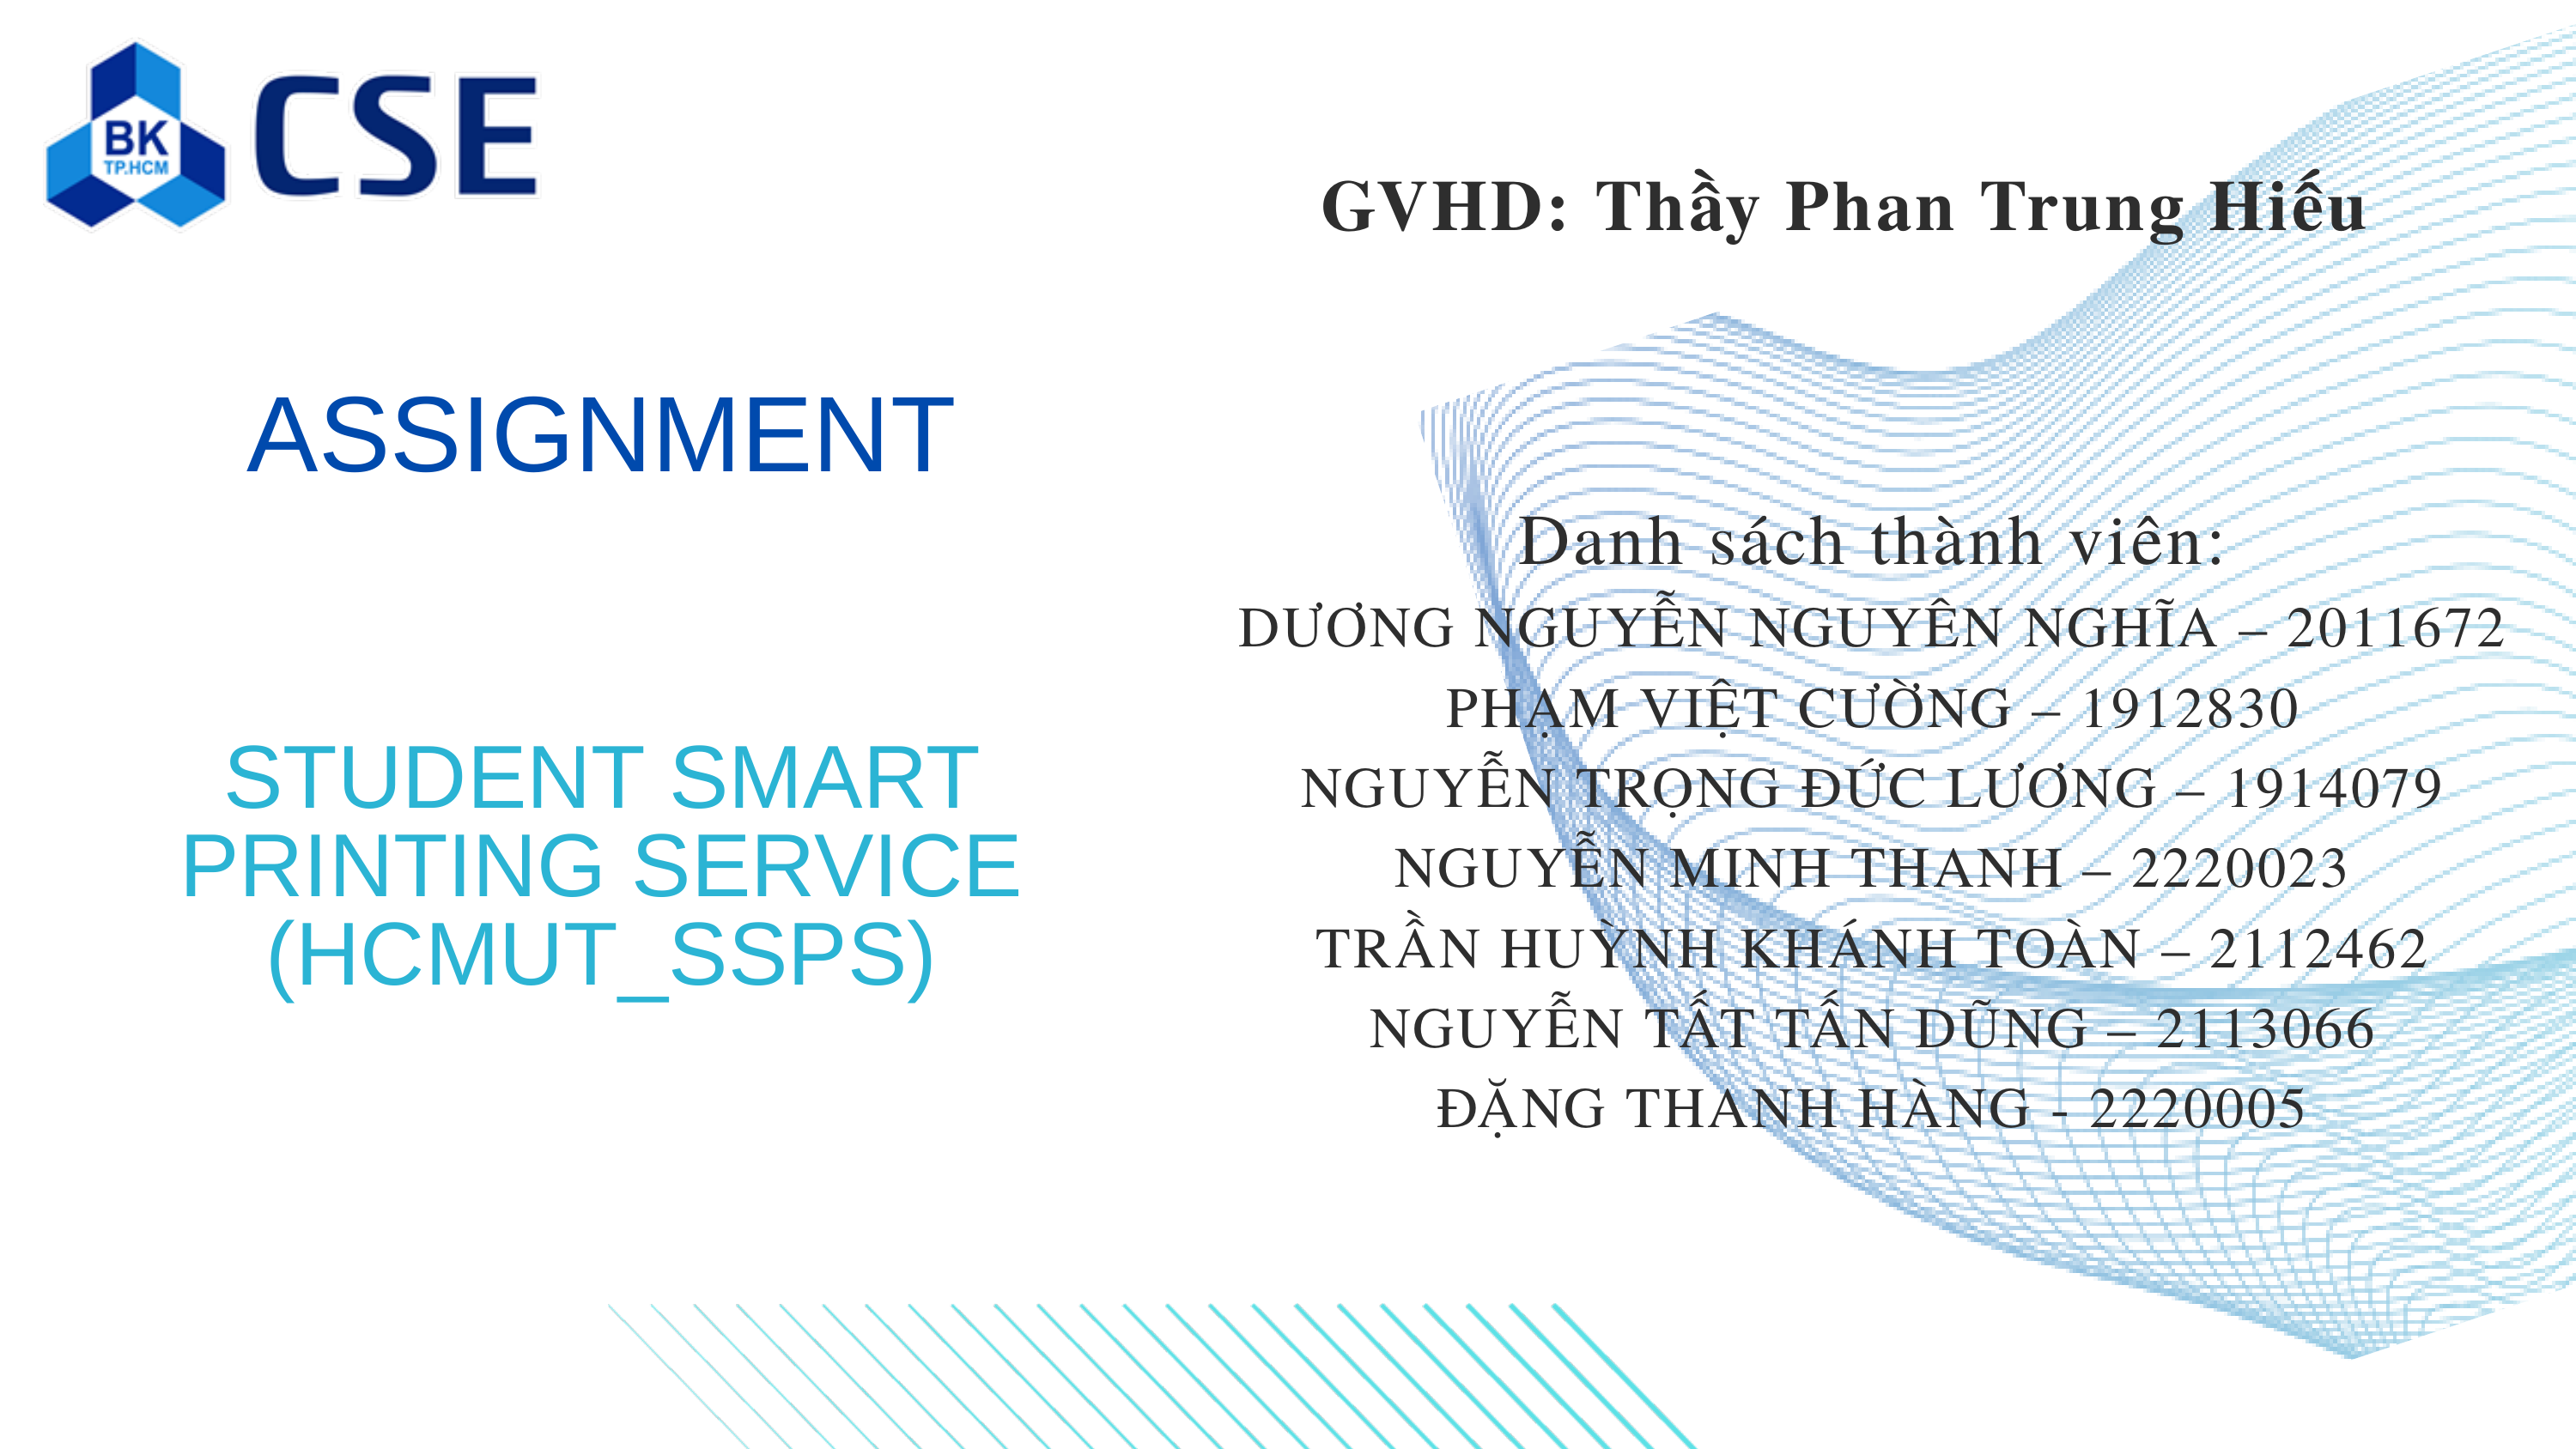

GVHD: Thầy Phan Trung Hiếu

ASSIGNMENT
Danh sách thành viên:
DƯƠNG NGUYỄN NGUYÊN NGHĨA – 2011672
PHẠM VIỆT CƯỜNG – 1912830
NGUYỄN TRỌNG ĐỨC LƯƠNG – 1914079
NGUYỄN MINH THANH – 2220023
TRẦN HUỲNH KHÁNH TOÀN – 2112462
NGUYỄN TẤT TẤN DŨNG – 2113066
ĐẶNG THANH HÀNG - 2220005
STUDENT SMART PRINTING SERVICE (HCMUT_SSPS)